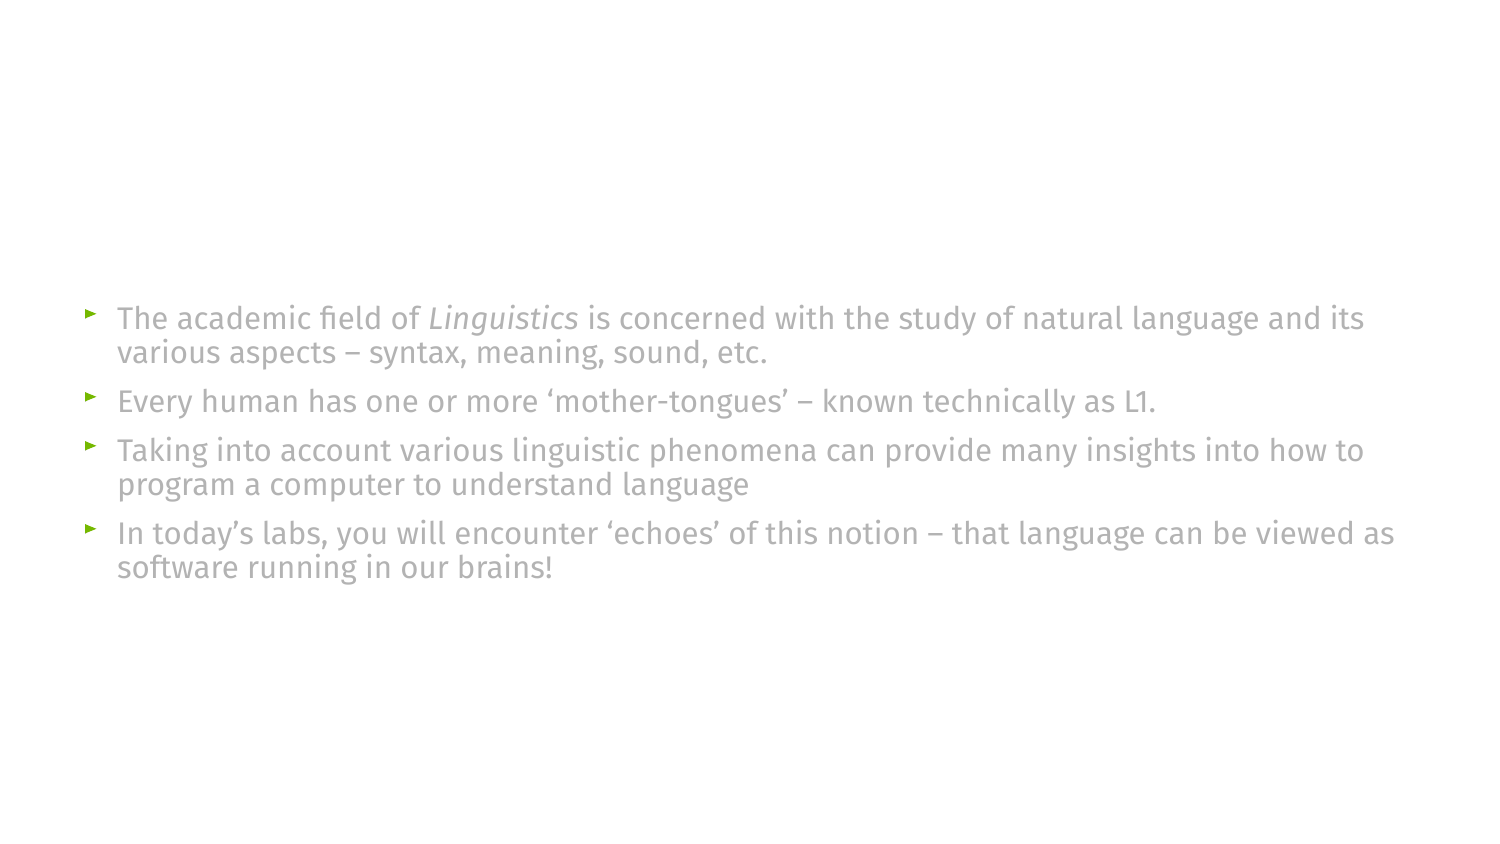

# Applying ‘Language’ in NLP
The academic field of Linguistics is concerned with the study of natural language and its various aspects – syntax, meaning, sound, etc.
Every human has one or more ‘mother-tongues’ – known technically as L1.
Taking into account various linguistic phenomena can provide many insights into how to program a computer to understand language
In today’s labs, you will encounter ‘echoes’ of this notion – that language can be viewed as software running in our brains!